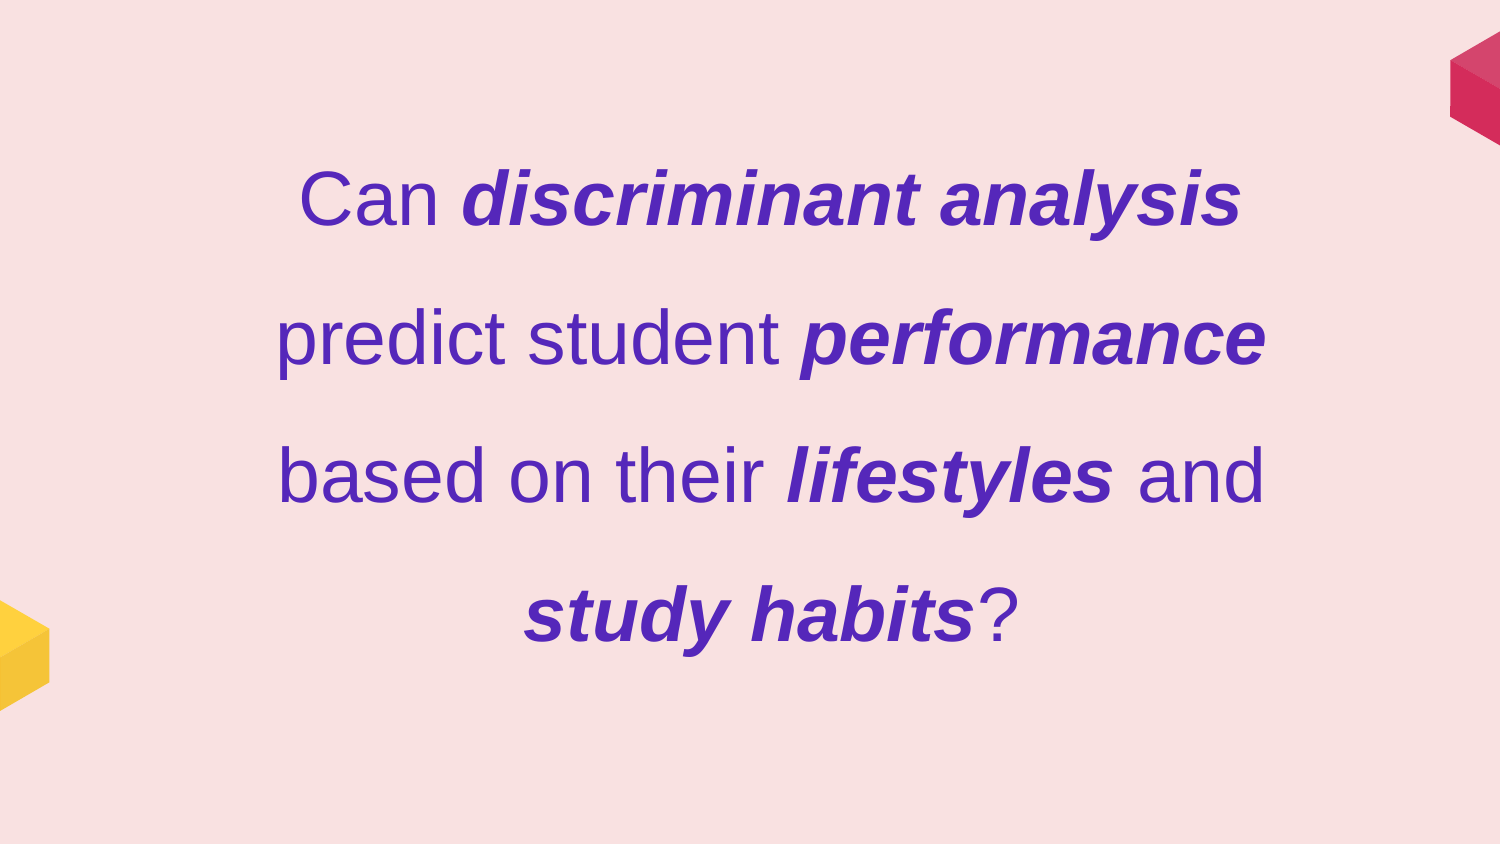

# Can discriminant analysis predict student performance based on their lifestyles and study habits?